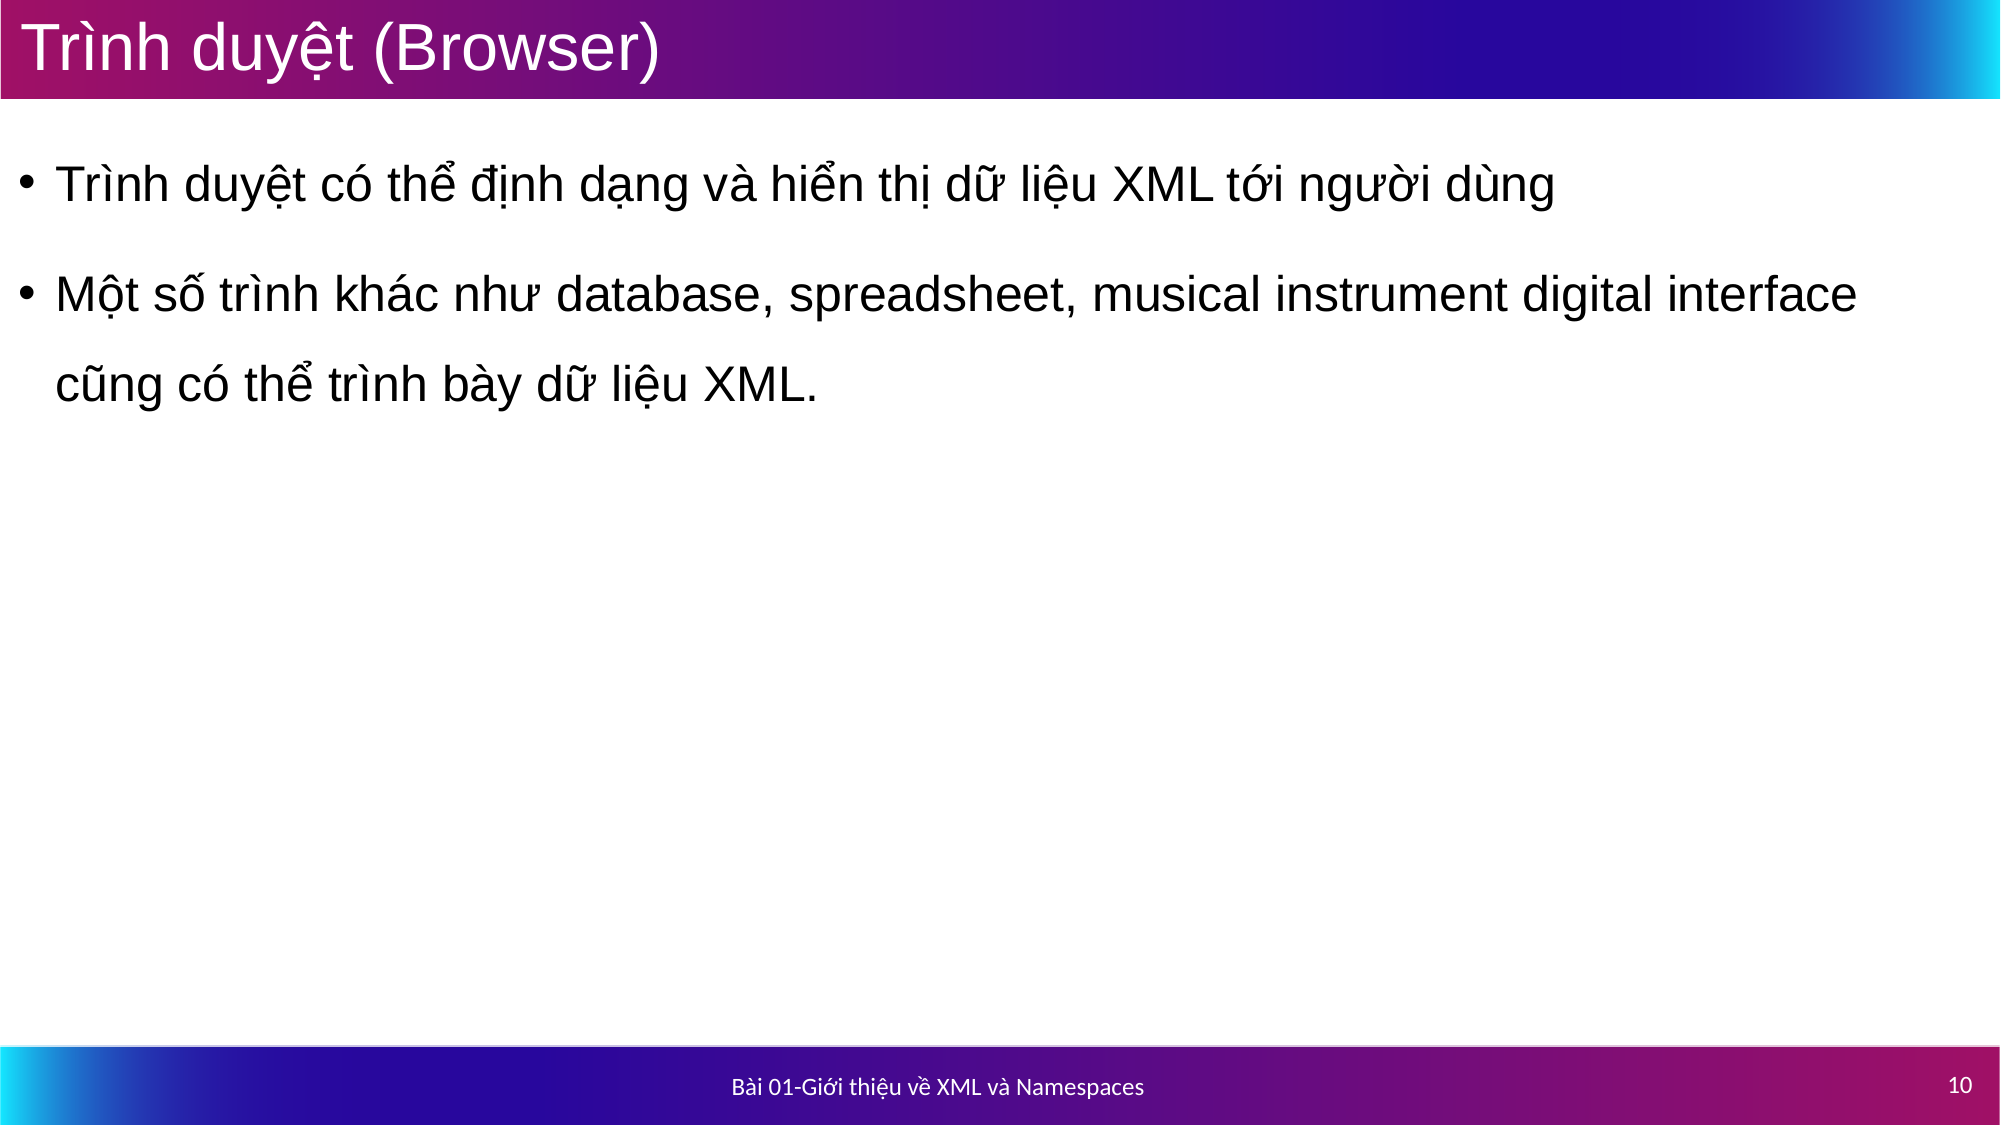

# Trình duyệt (Browser)
Trình duyệt có thể định dạng và hiển thị dữ liệu XML tới người dùng
Một số trình khác như database, spreadsheet, musical instrument digital interface cũng có thể trình bày dữ liệu XML.
10
Bài 01-Giới thiệu về XML và Namespaces